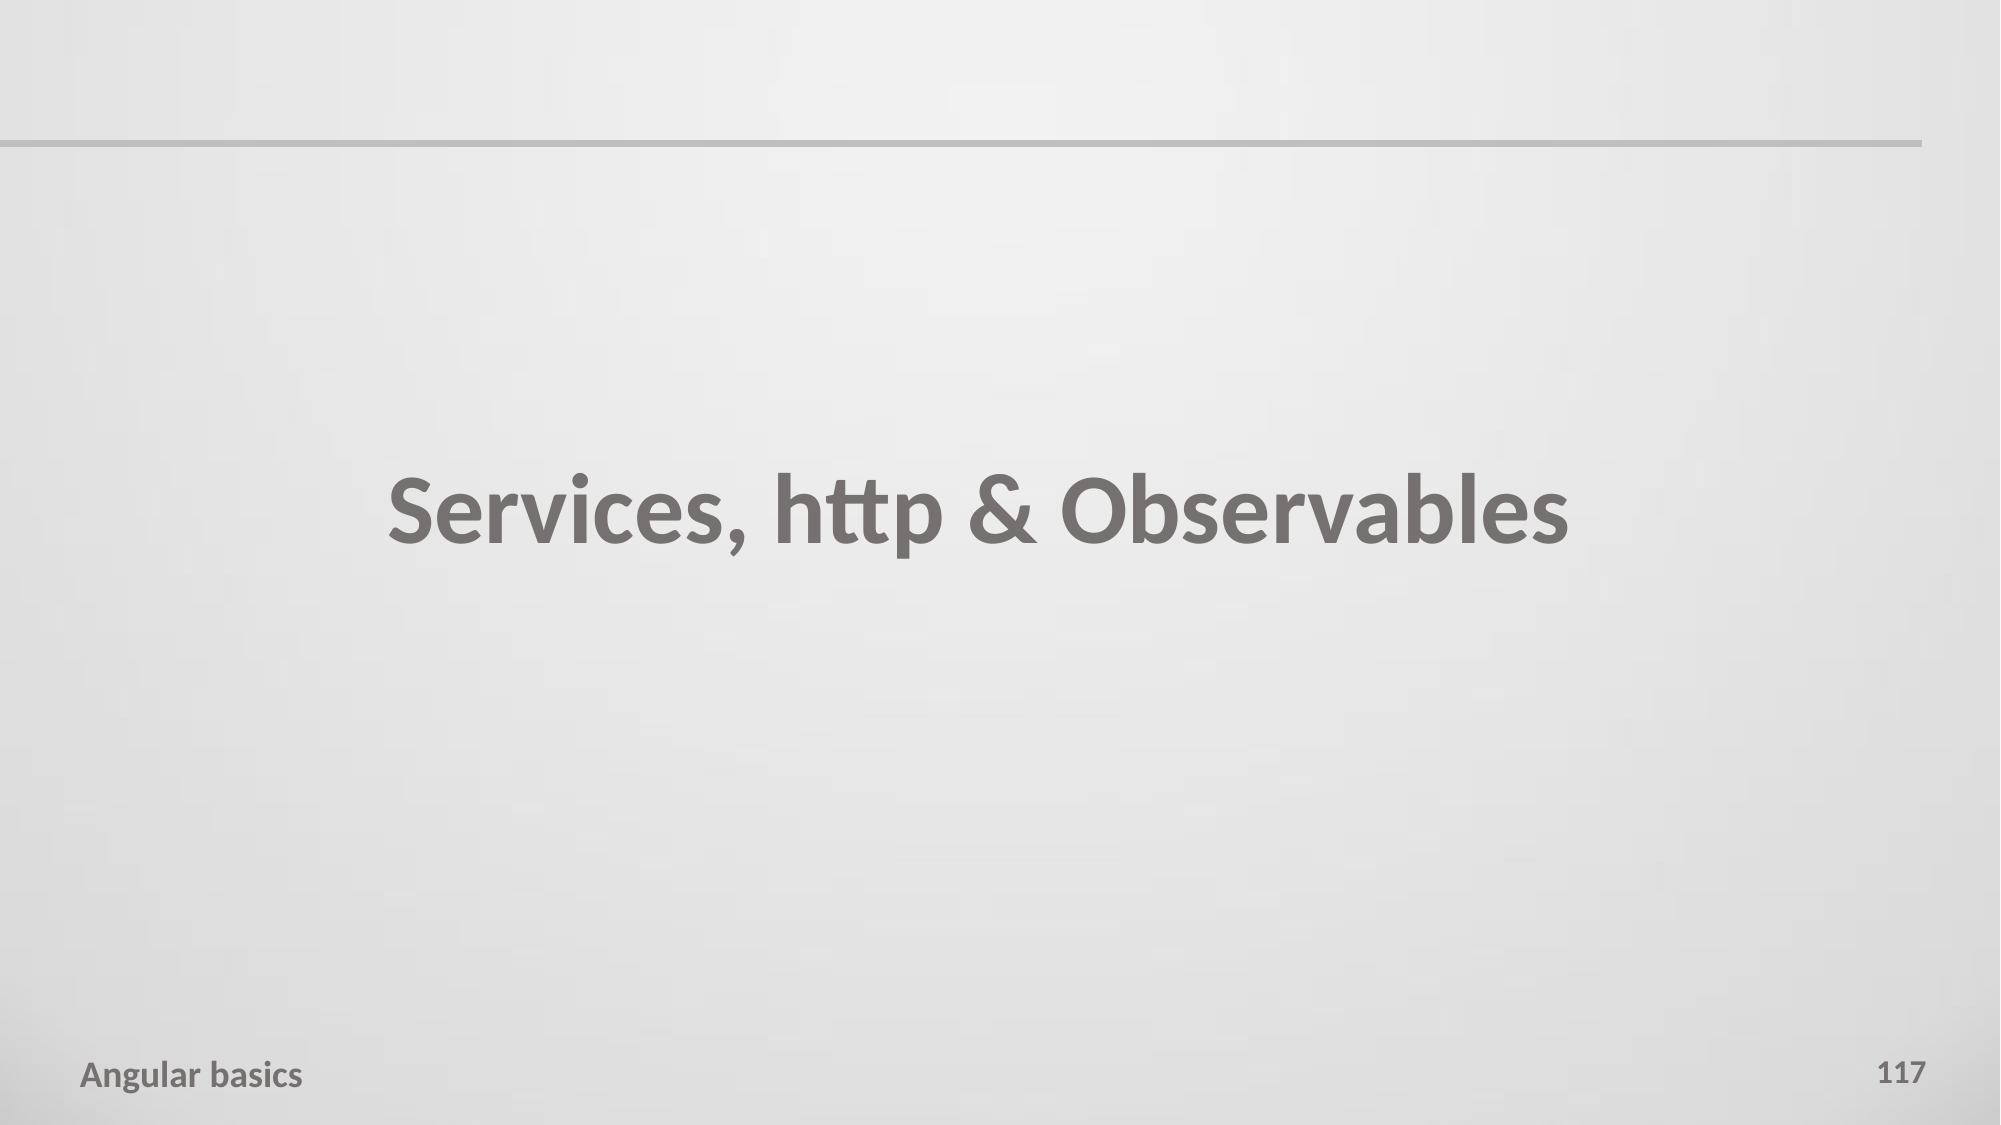

Services, http & Observables
117
Angular basics